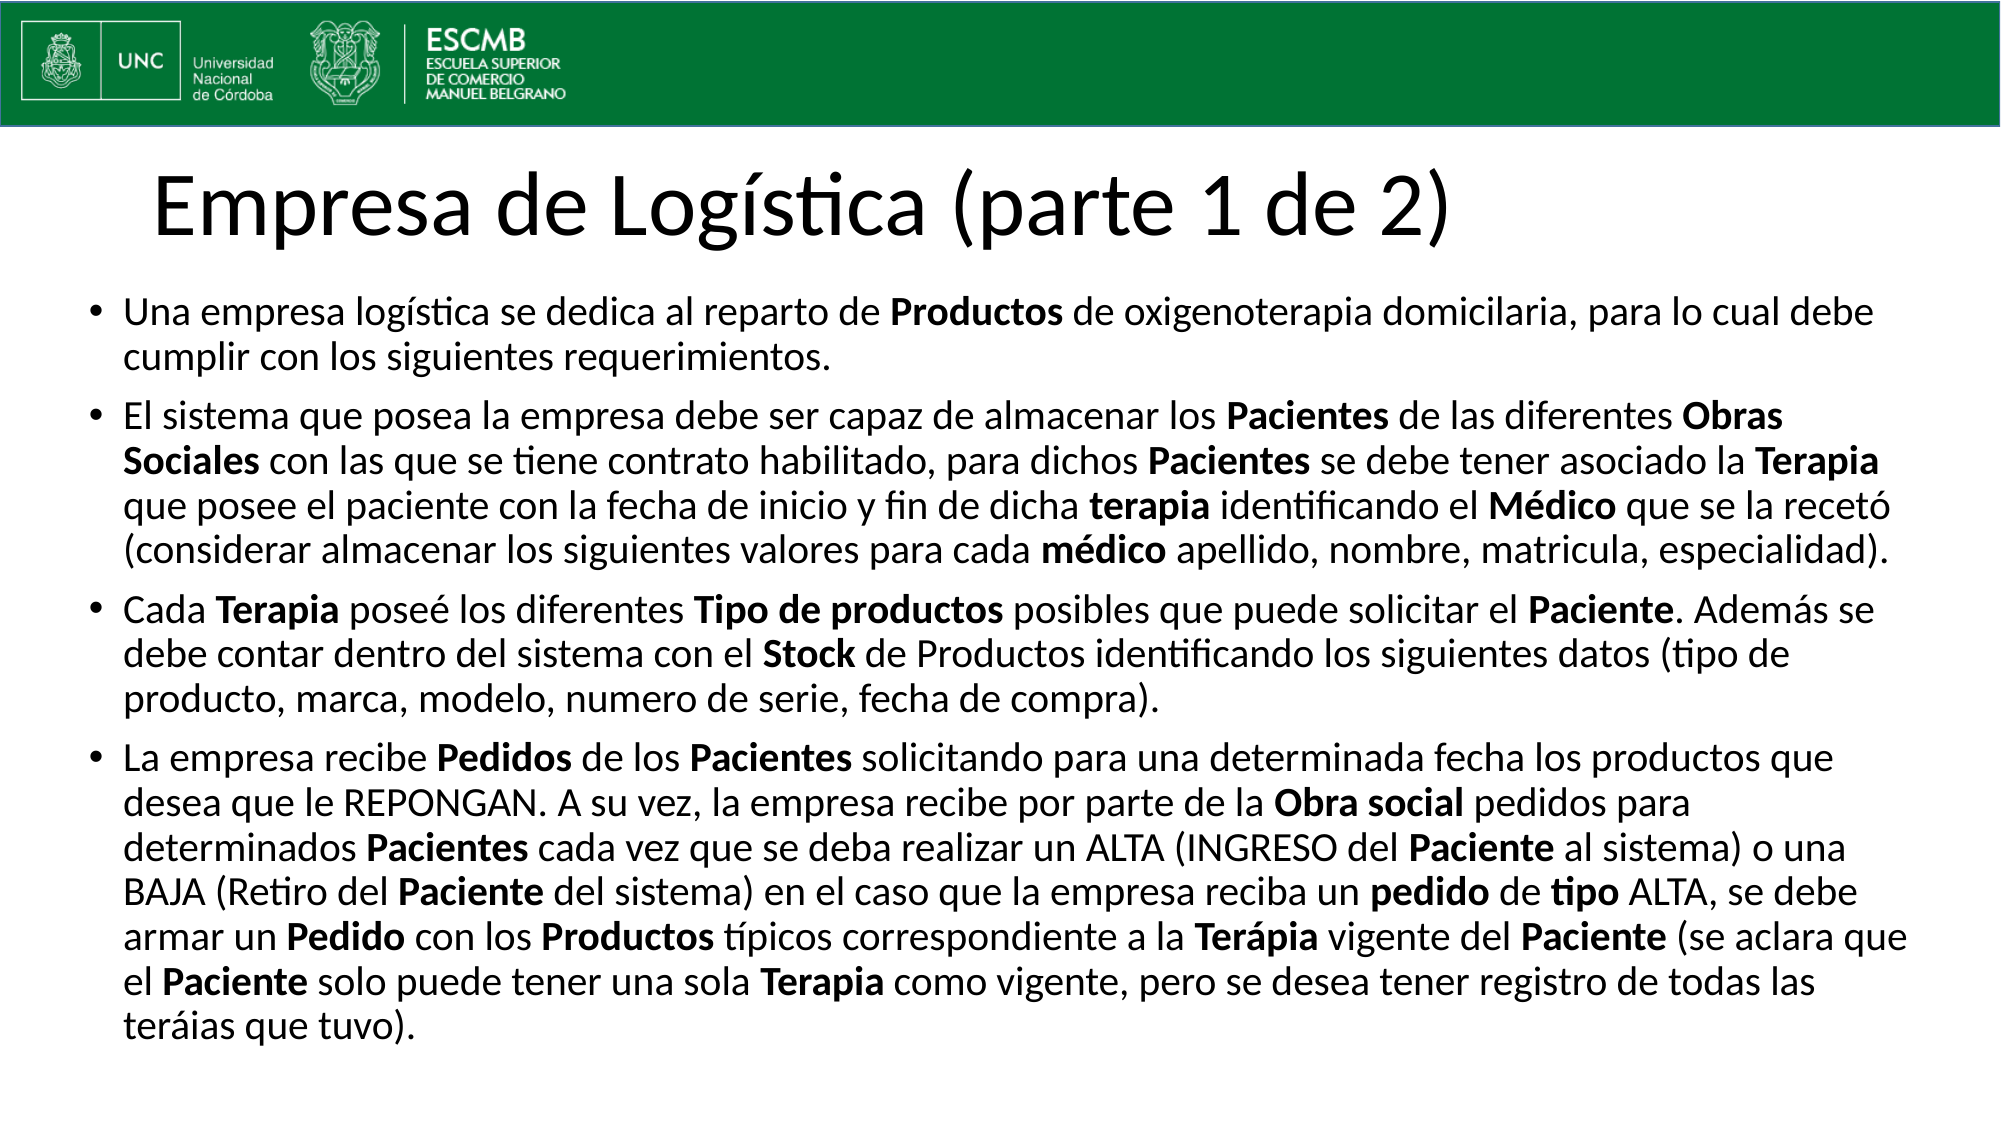

# Empresa de Logística (parte 1 de 2)
Una empresa logística se dedica al reparto de Productos de oxigenoterapia domicilaria, para lo cual debe cumplir con los siguientes requerimientos.
El sistema que posea la empresa debe ser capaz de almacenar los Pacientes de las diferentes Obras Sociales con las que se tiene contrato habilitado, para dichos Pacientes se debe tener asociado la Terapia que posee el paciente con la fecha de inicio y fin de dicha terapia identificando el Médico que se la recetó (considerar almacenar los siguientes valores para cada médico apellido, nombre, matricula, especialidad).
Cada Terapia poseé los diferentes Tipo de productos posibles que puede solicitar el Paciente. Además se debe contar dentro del sistema con el Stock de Productos identificando los siguientes datos (tipo de producto, marca, modelo, numero de serie, fecha de compra).
La empresa recibe Pedidos de los Pacientes solicitando para una determinada fecha los productos que desea que le REPONGAN. A su vez, la empresa recibe por parte de la Obra social pedidos para determinados Pacientes cada vez que se deba realizar un ALTA (INGRESO del Paciente al sistema) o una BAJA (Retiro del Paciente del sistema) en el caso que la empresa reciba un pedido de tipo ALTA, se debe armar un Pedido con los Productos típicos correspondiente a la Terápia vigente del Paciente (se aclara que el Paciente solo puede tener una sola Terapia como vigente, pero se desea tener registro de todas las teráias que tuvo).